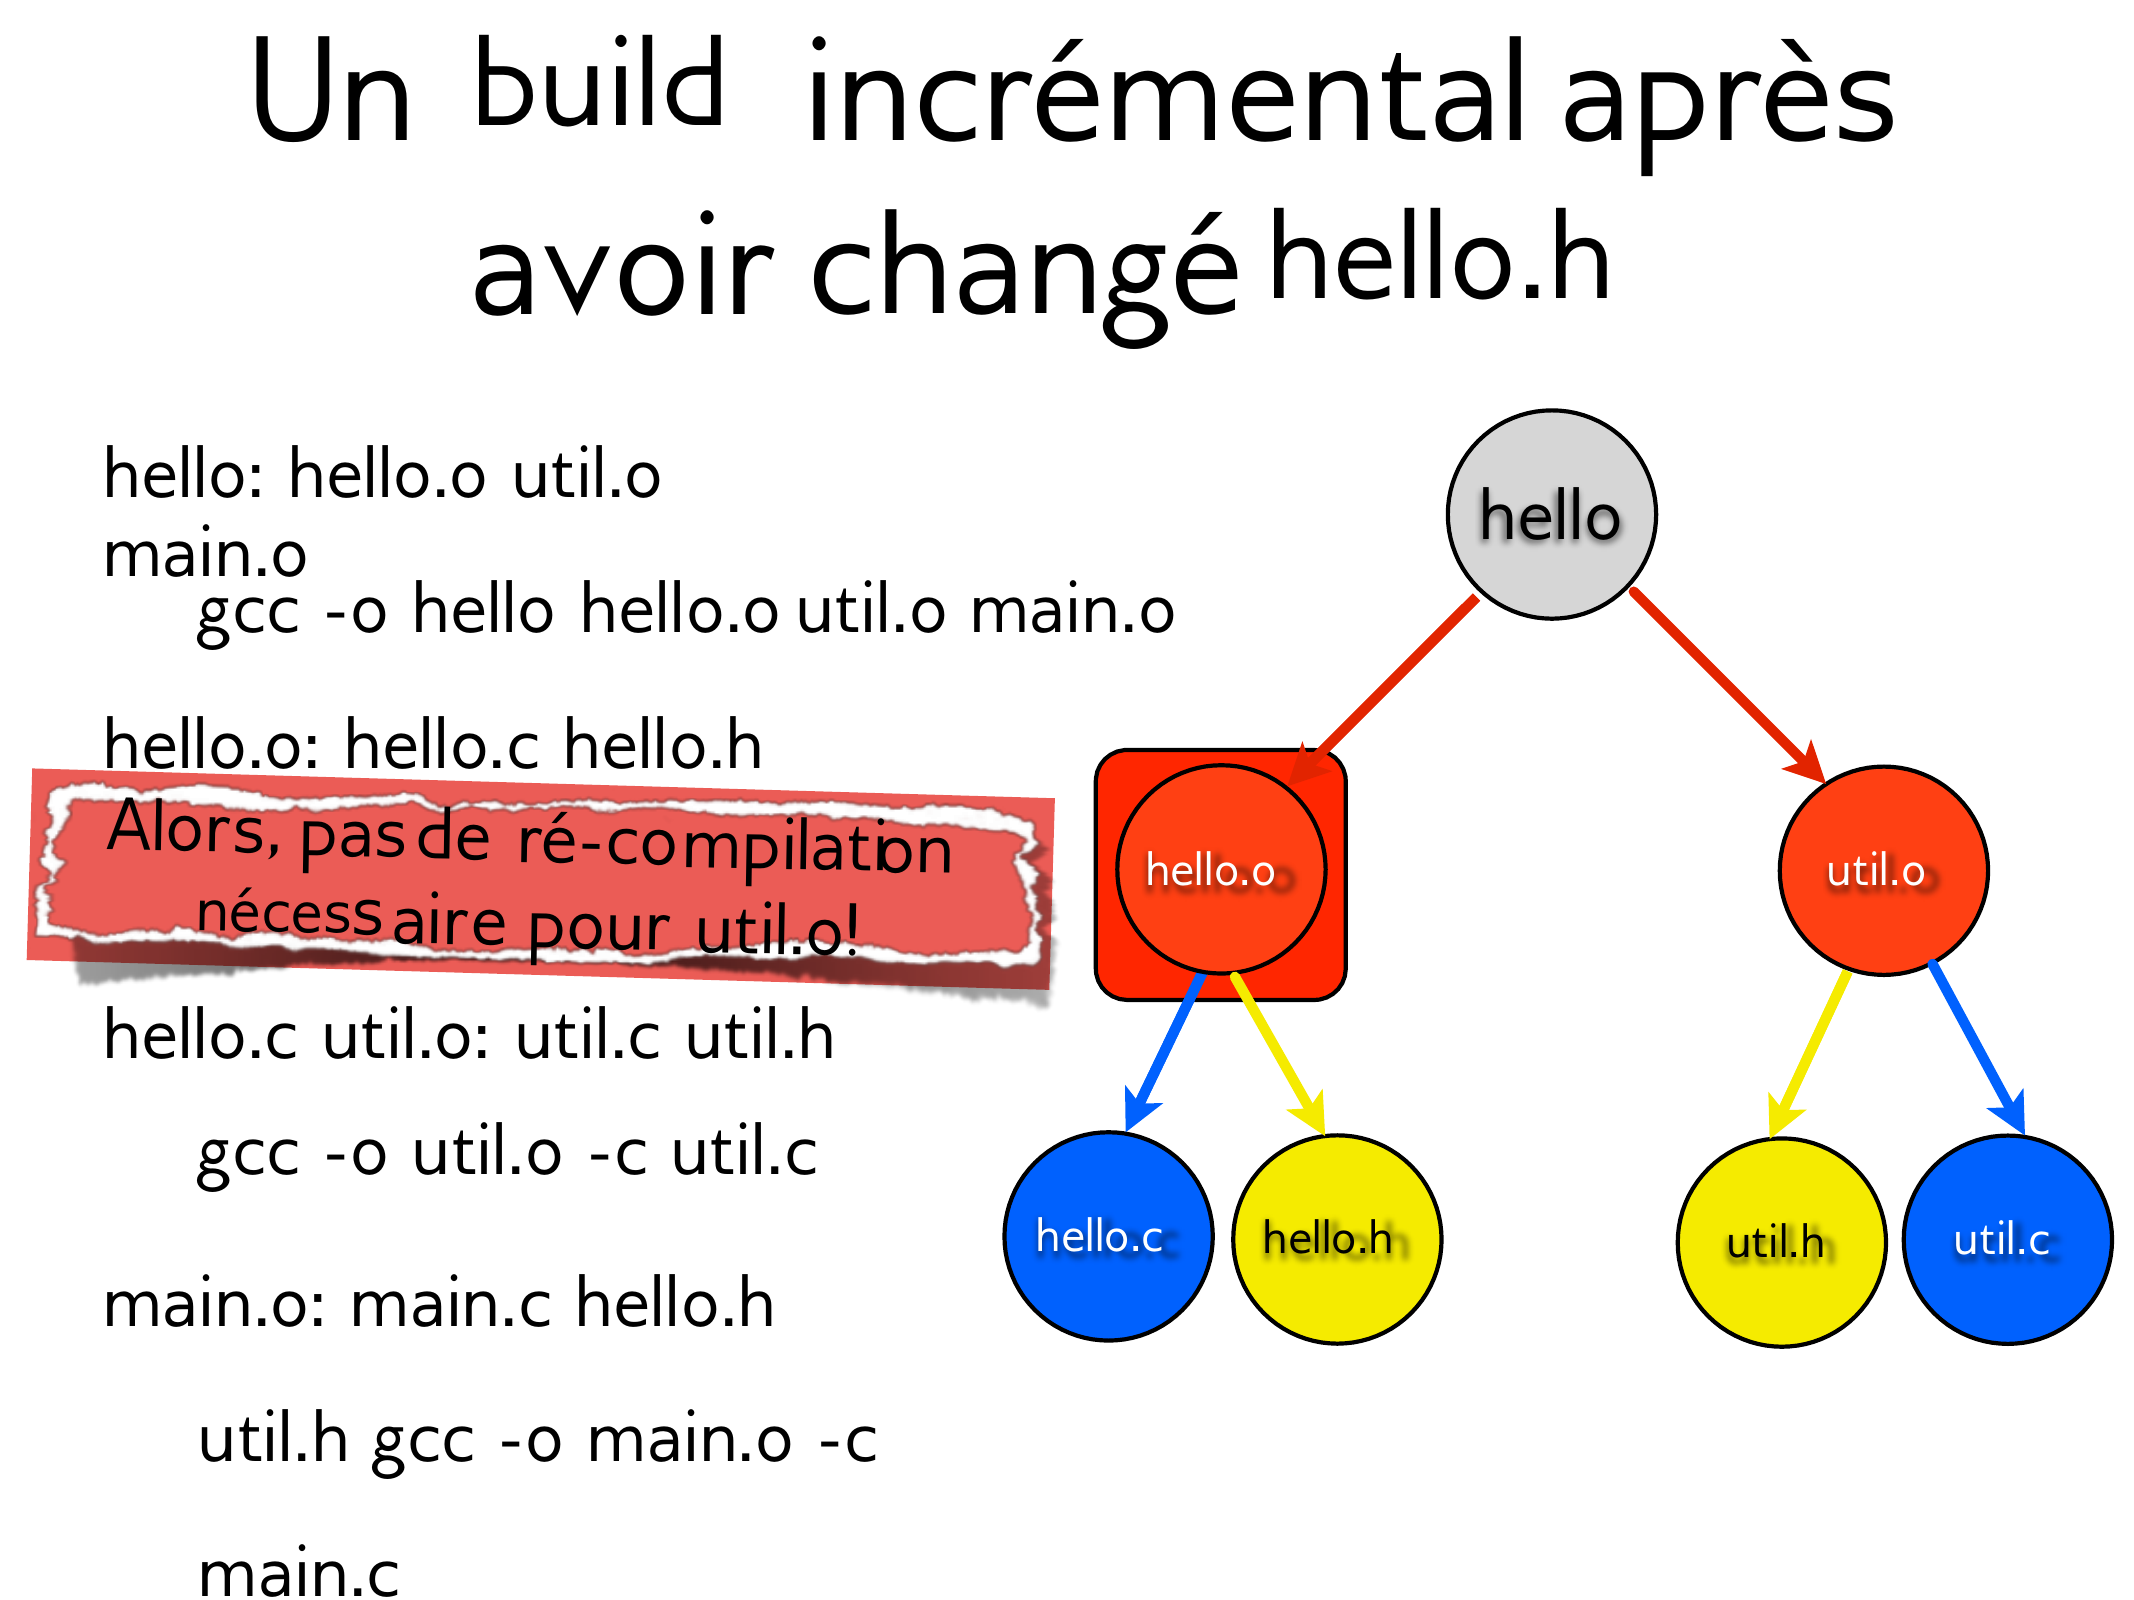

Un
build
avoir
incrémental
après
changé
hello.h
hello

hello: hello.o util.o main.o

gcc -o hello hello.o
hello.o: hello.c hello.h
util.o
main.o

gcc -o hello.o -c hello.c util.o: util.c util.h

Alors,
pas
de
ré-co
mpilati
on
hello.o
util.o

nécess
aire
pour
util.o!

gcc -o util.o -c util.c
main.o: main.c hello.h util.h gcc -o main.o -c main.c

hello.c
hello.h
util.c

util.h